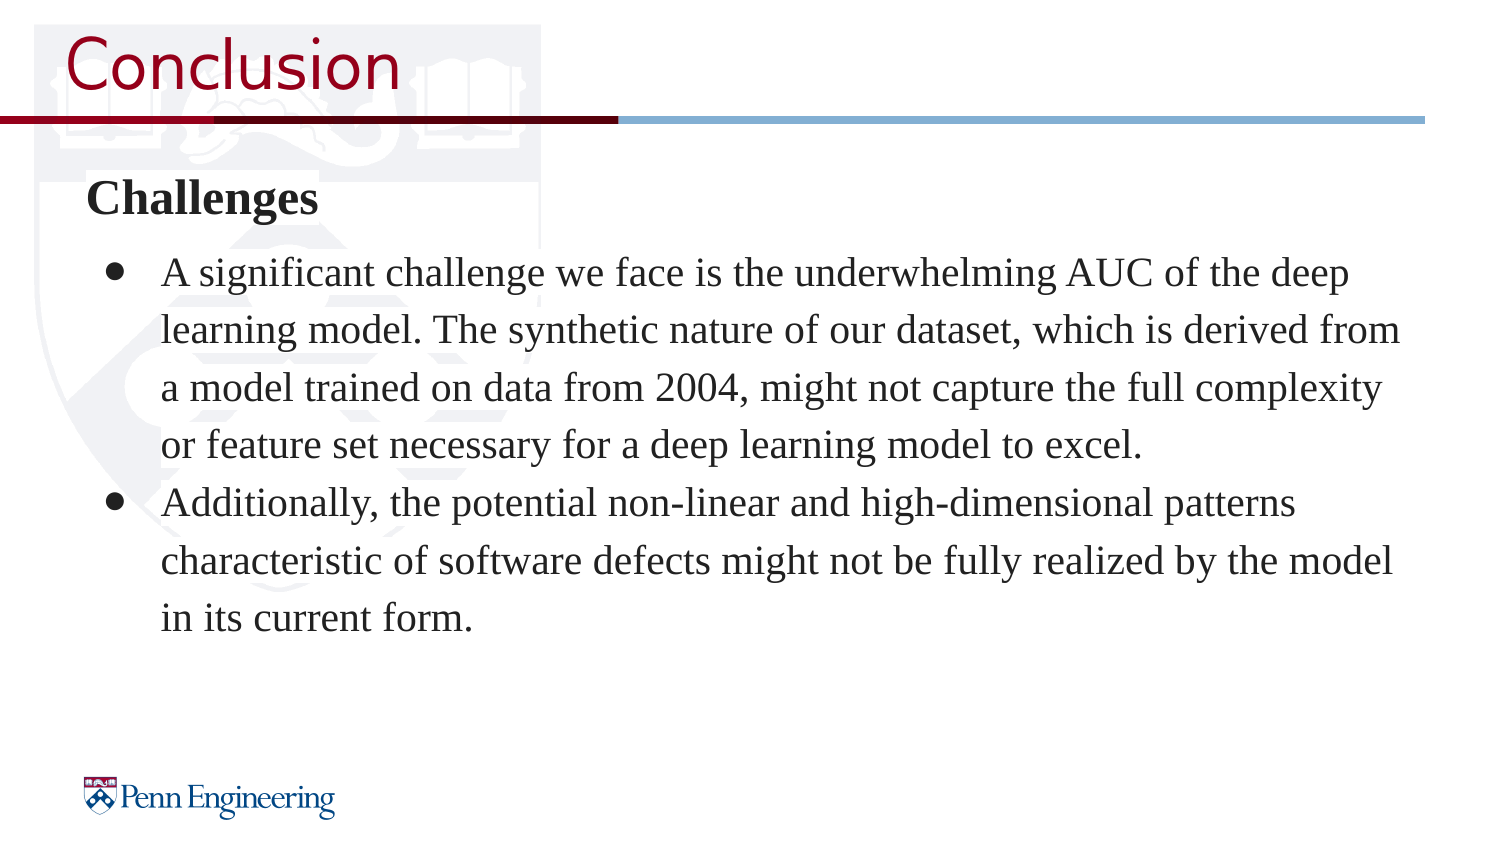

# Conclusion
Challenges
A significant challenge we face is the underwhelming AUC of the deep learning model. The synthetic nature of our dataset, which is derived from a model trained on data from 2004, might not capture the full complexity or feature set necessary for a deep learning model to excel.
Additionally, the potential non-linear and high-dimensional patterns characteristic of software defects might not be fully realized by the model in its current form.